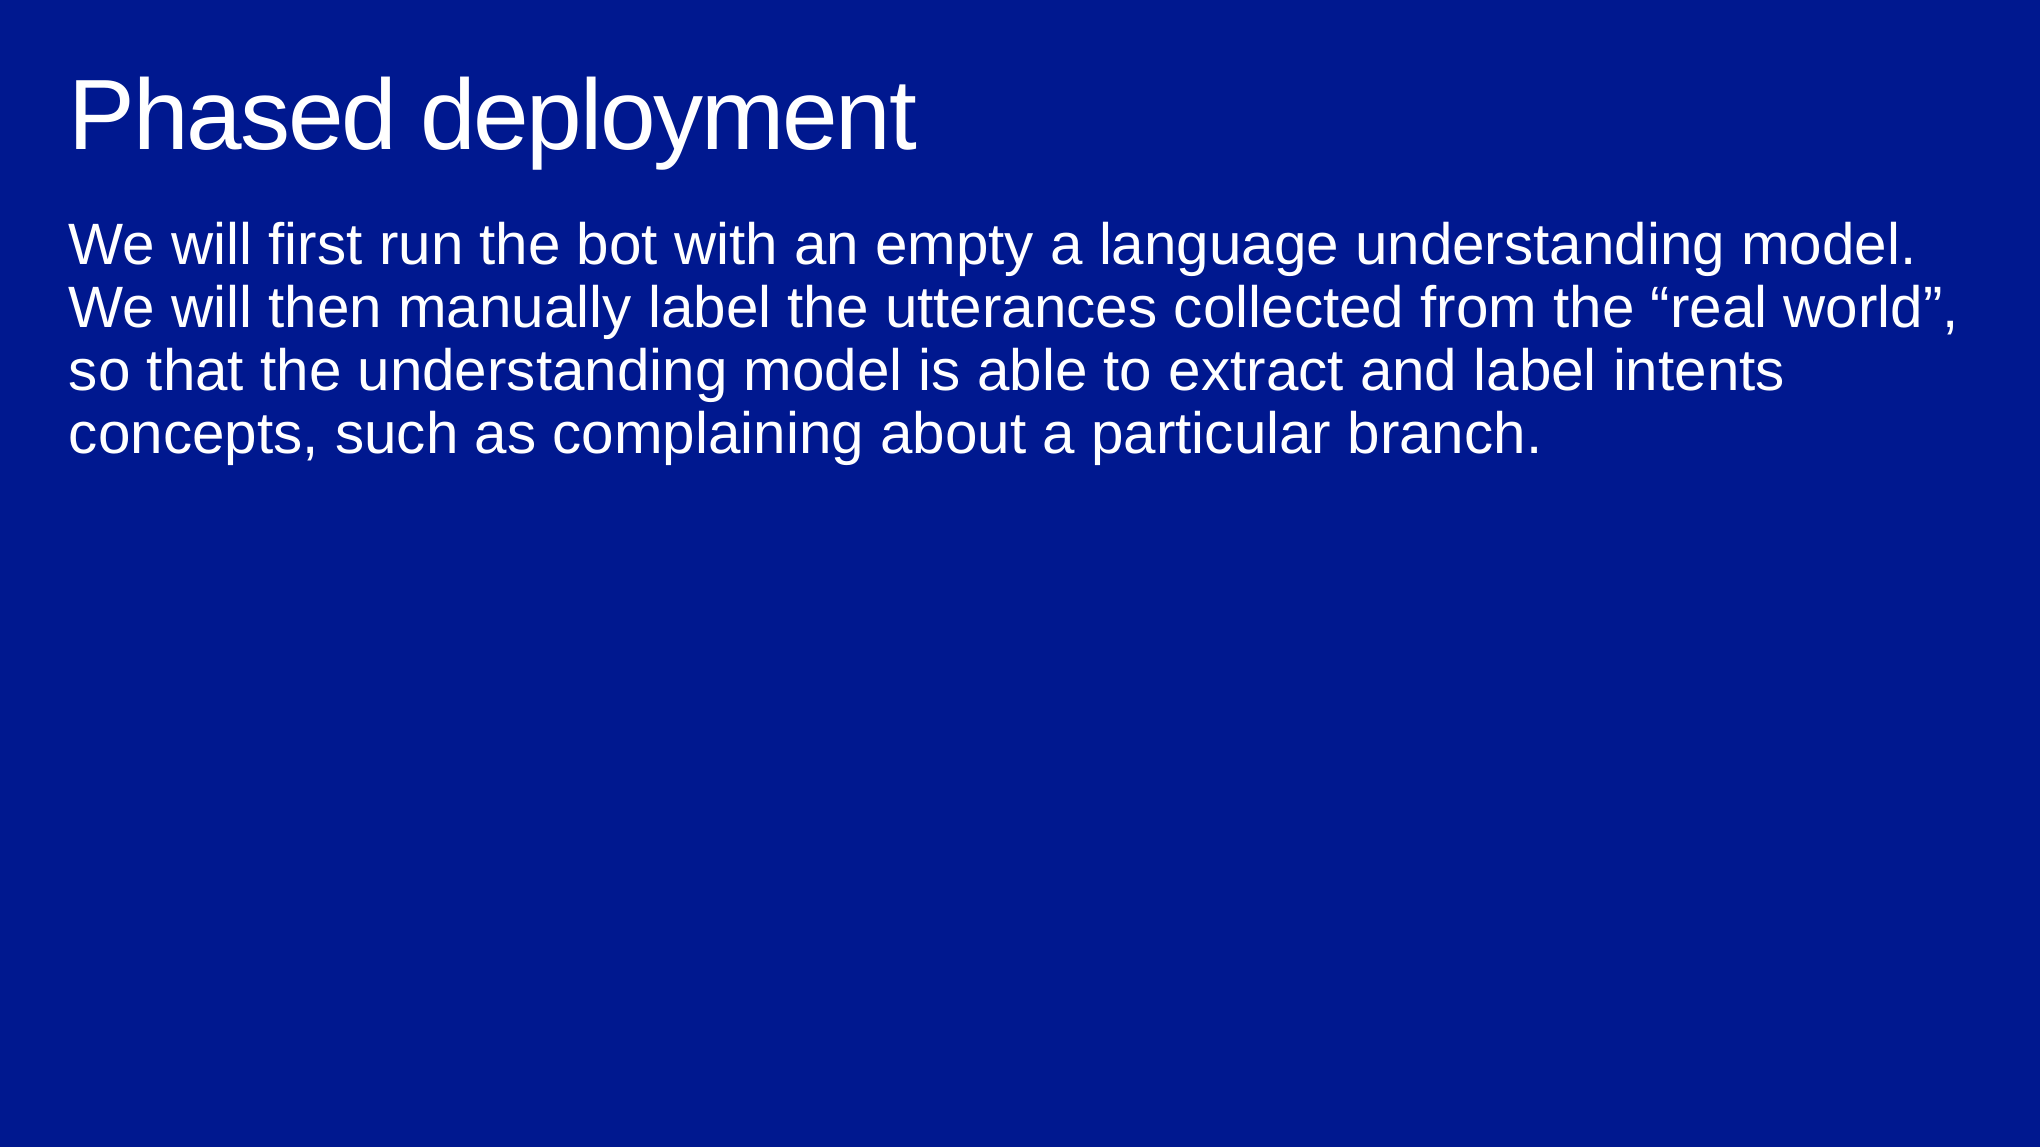

# Phased deployment
We will first run the bot with an empty a language understanding model. We will then manually label the utterances collected from the “real world”, so that the understanding model is able to extract and label intents concepts, such as complaining about a particular branch.